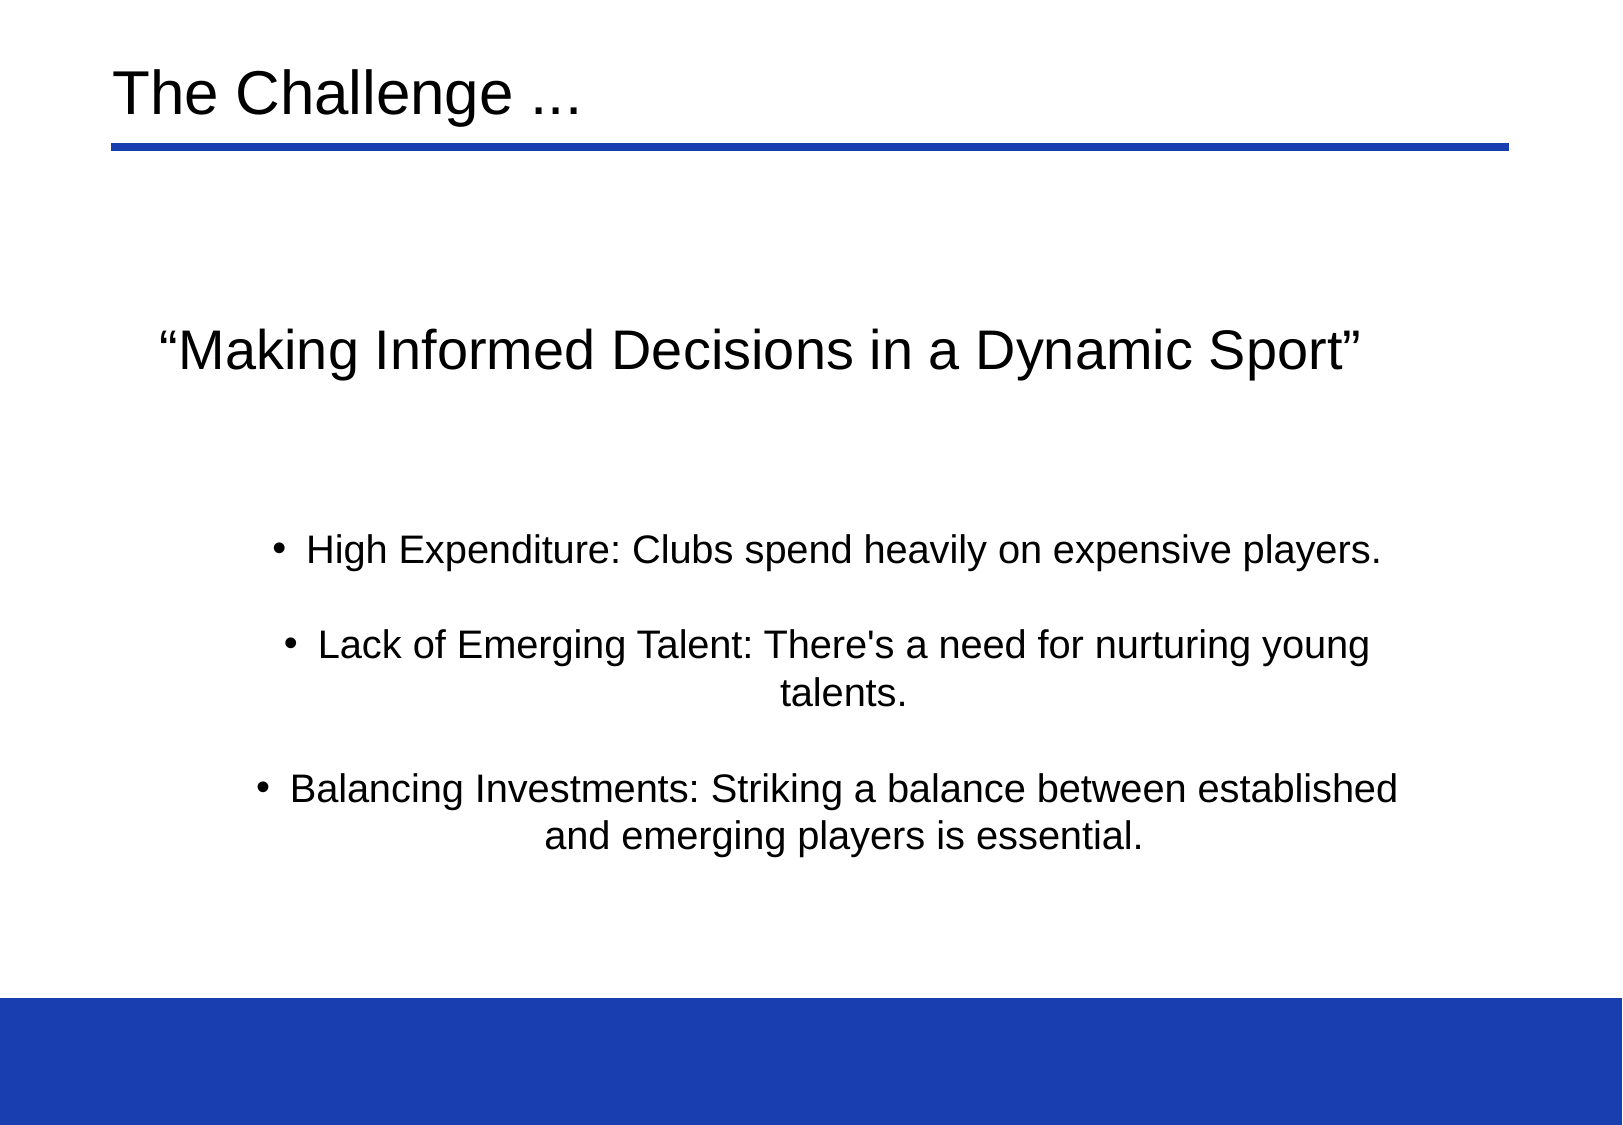

The Challenge ...

Football Player Scouting and Analysis
“Making Informed Decisions in a Dynamic Sport”
High Expenditure: Clubs spend heavily on expensive players.

Lack of Emerging Talent: There's a need for nurturing young talents.

Balancing Investments: Striking a balance between established and emerging players is essential.